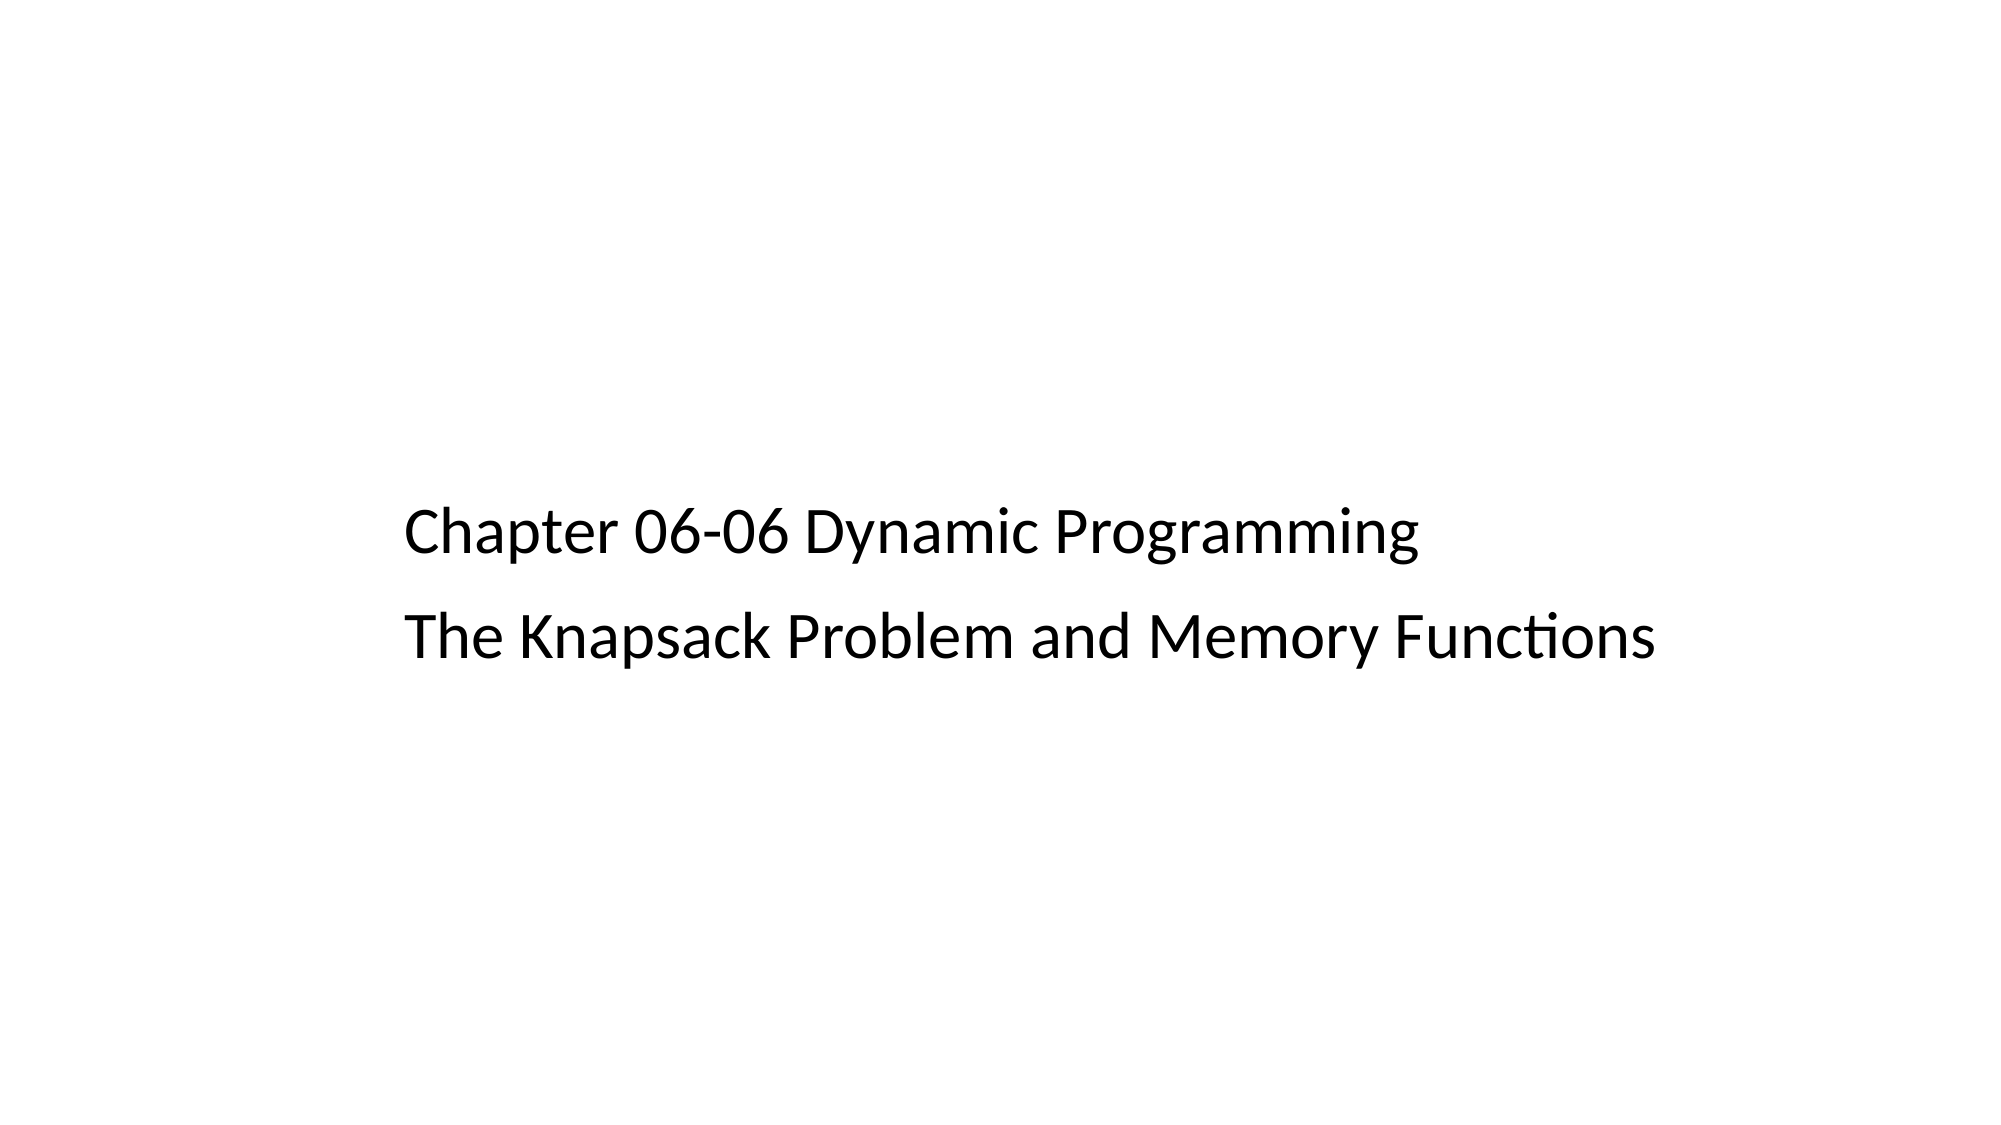

Chapter 06-06 Dynamic Programming
The Knapsack Problem and Memory Functions